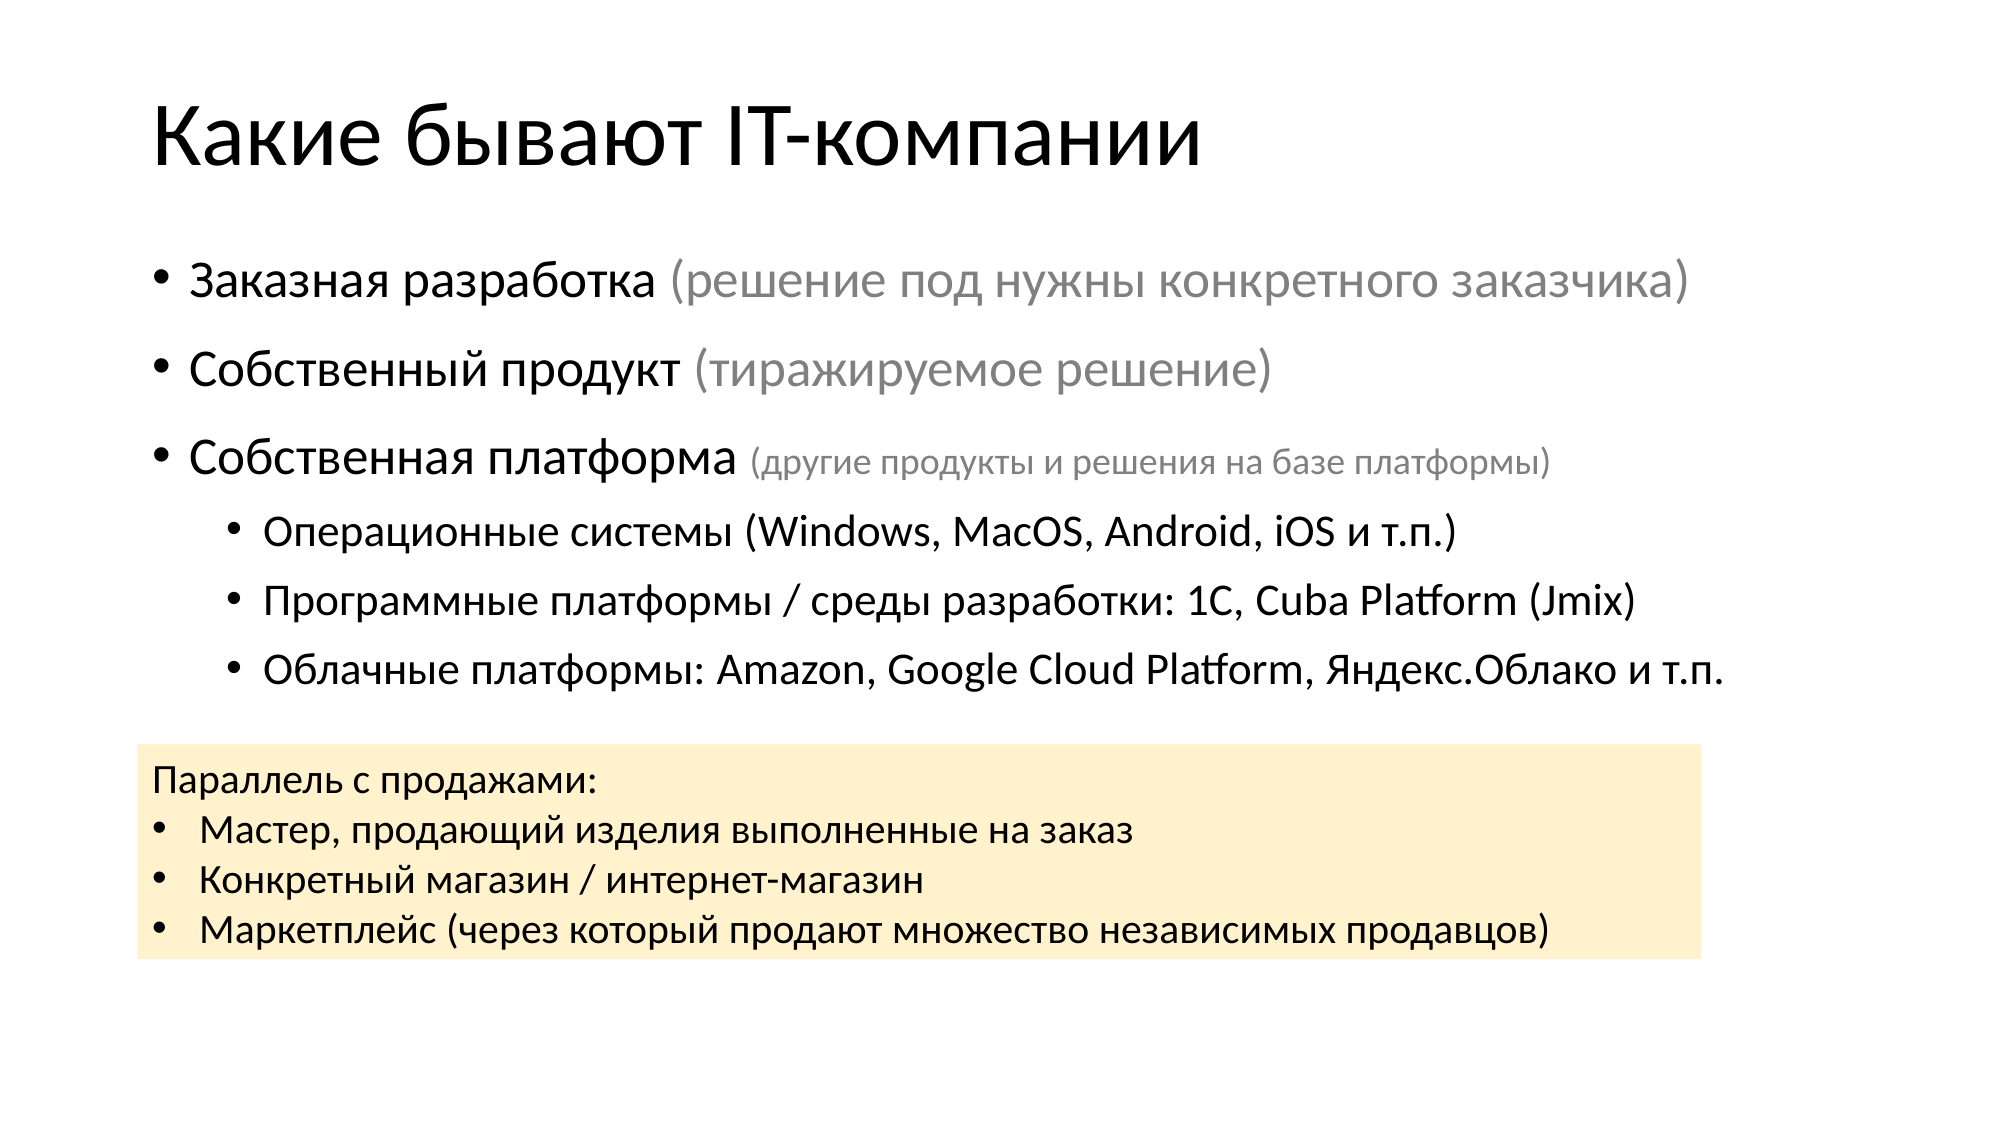

# Какие бывают IT-компании
Заказная разработка (решение под нужны конкретного заказчика)
Собственный продукт (тиражируемое решение)
Собственная платформа (другие продукты и решения на базе платформы)
Операционные системы (Windows, MacOS, Android, iOS и т.п.)
Программные платформы / среды разработки: 1С, Cuba Platform (Jmix)
Облачные платформы: Amazon, Google Cloud Platform, Яндекс.Облако и т.п.

Параллель с продажами:
Мастер, продающий изделия выполненные на заказ
Конкретный магазин / интернет-магазин
Маркетплейс (через который продают множество независимых продавцов)